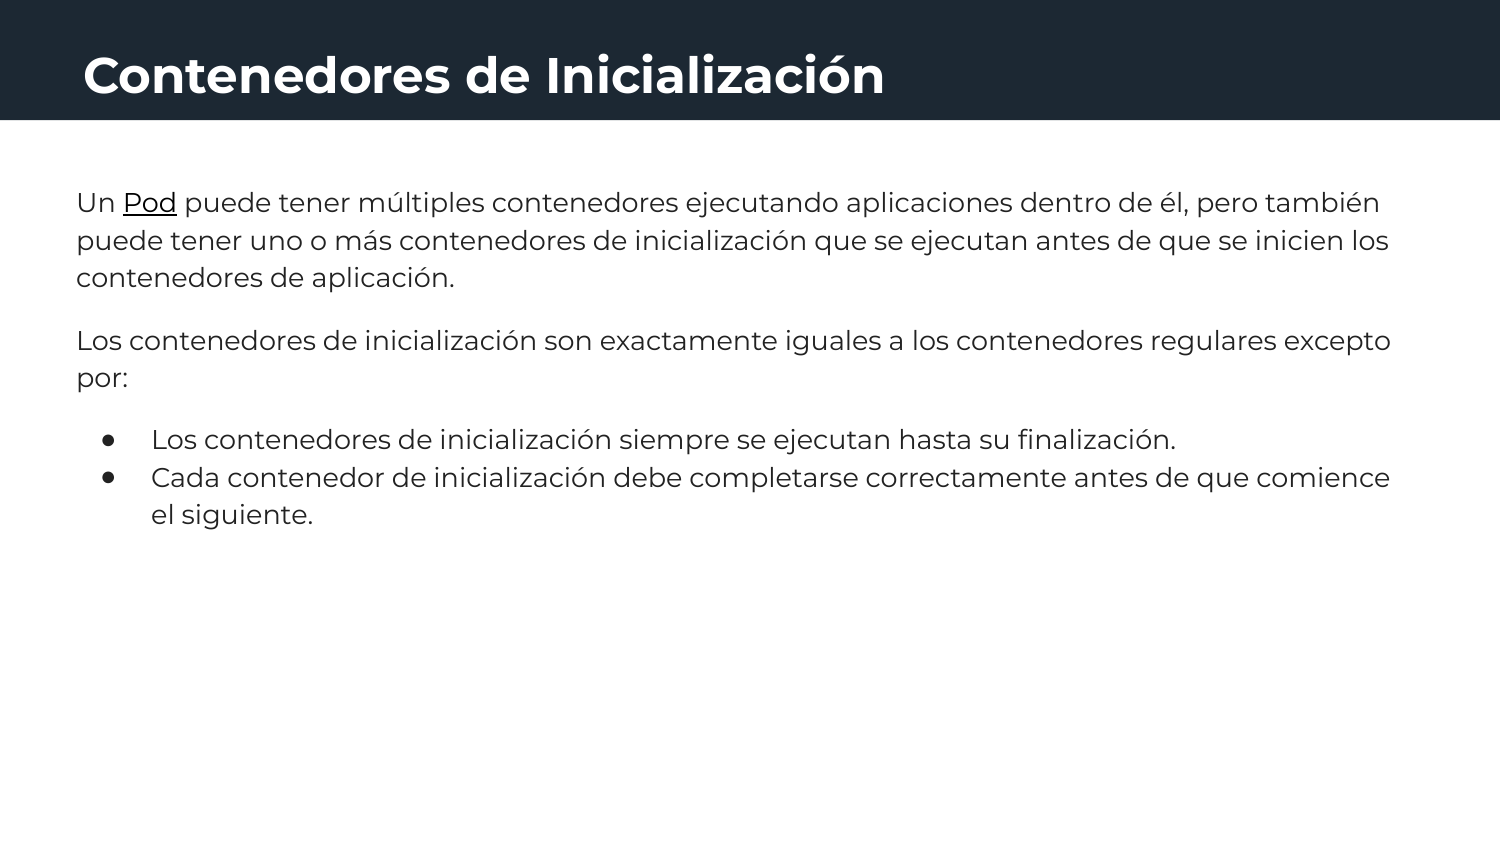

Contenedores de Inicialización

Un Pod puede tener múltiples contenedores ejecutando aplicaciones dentro de él, pero también puede tener uno o más contenedores de inicialización que se ejecutan antes de que se inicien los contenedores de aplicación.
Los contenedores de inicialización son exactamente iguales a los contenedores regulares excepto por:
Los contenedores de inicialización siempre se ejecutan hasta su finalización.
Cada contenedor de inicialización debe completarse correctamente antes de que comience el siguiente.